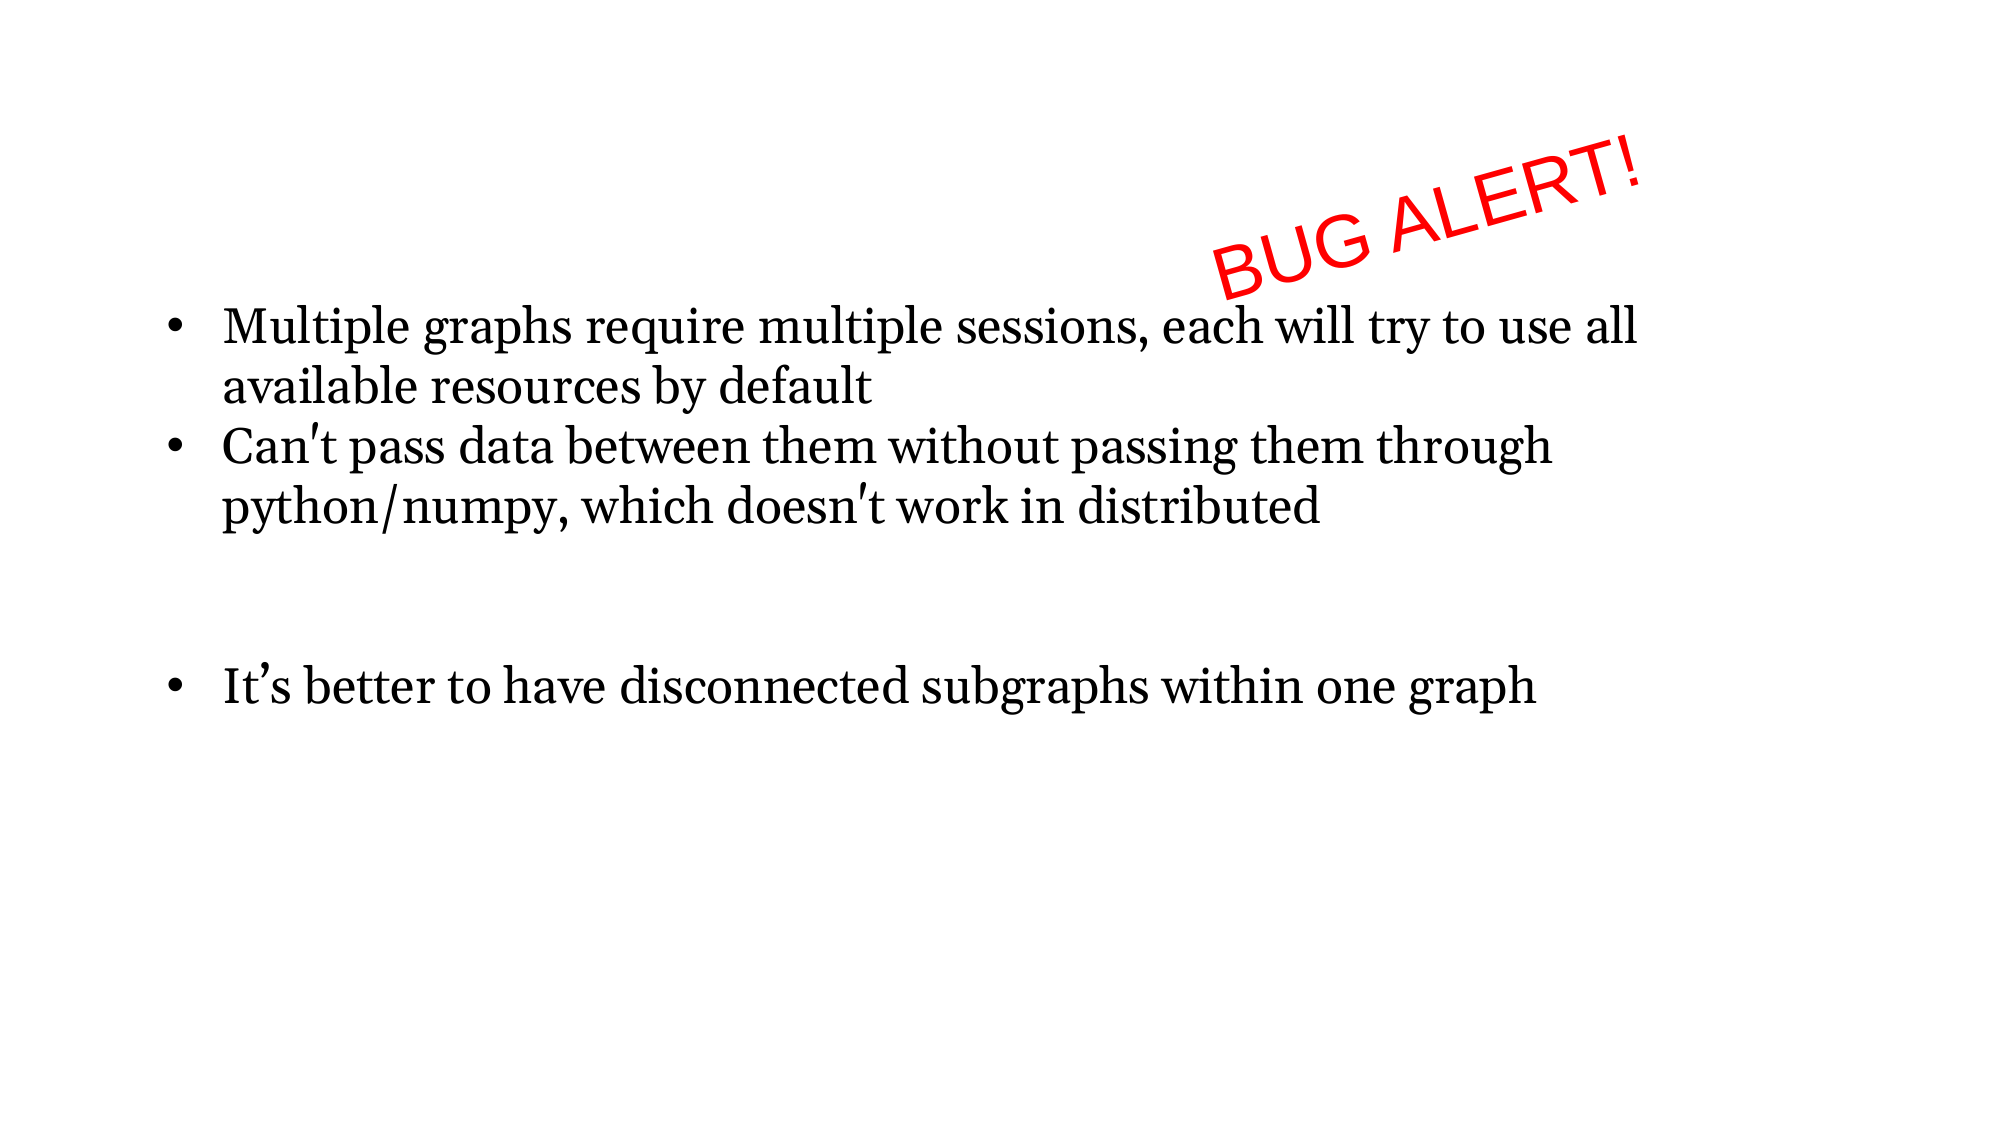

BUG ALERT!

# Multiple graphs require multiple sessions, each will try to use all available resources by default
Can't pass data between them without passing them through python/numpy, which doesn't work in distributed
It’s better to have disconnected subgraphs within one graph